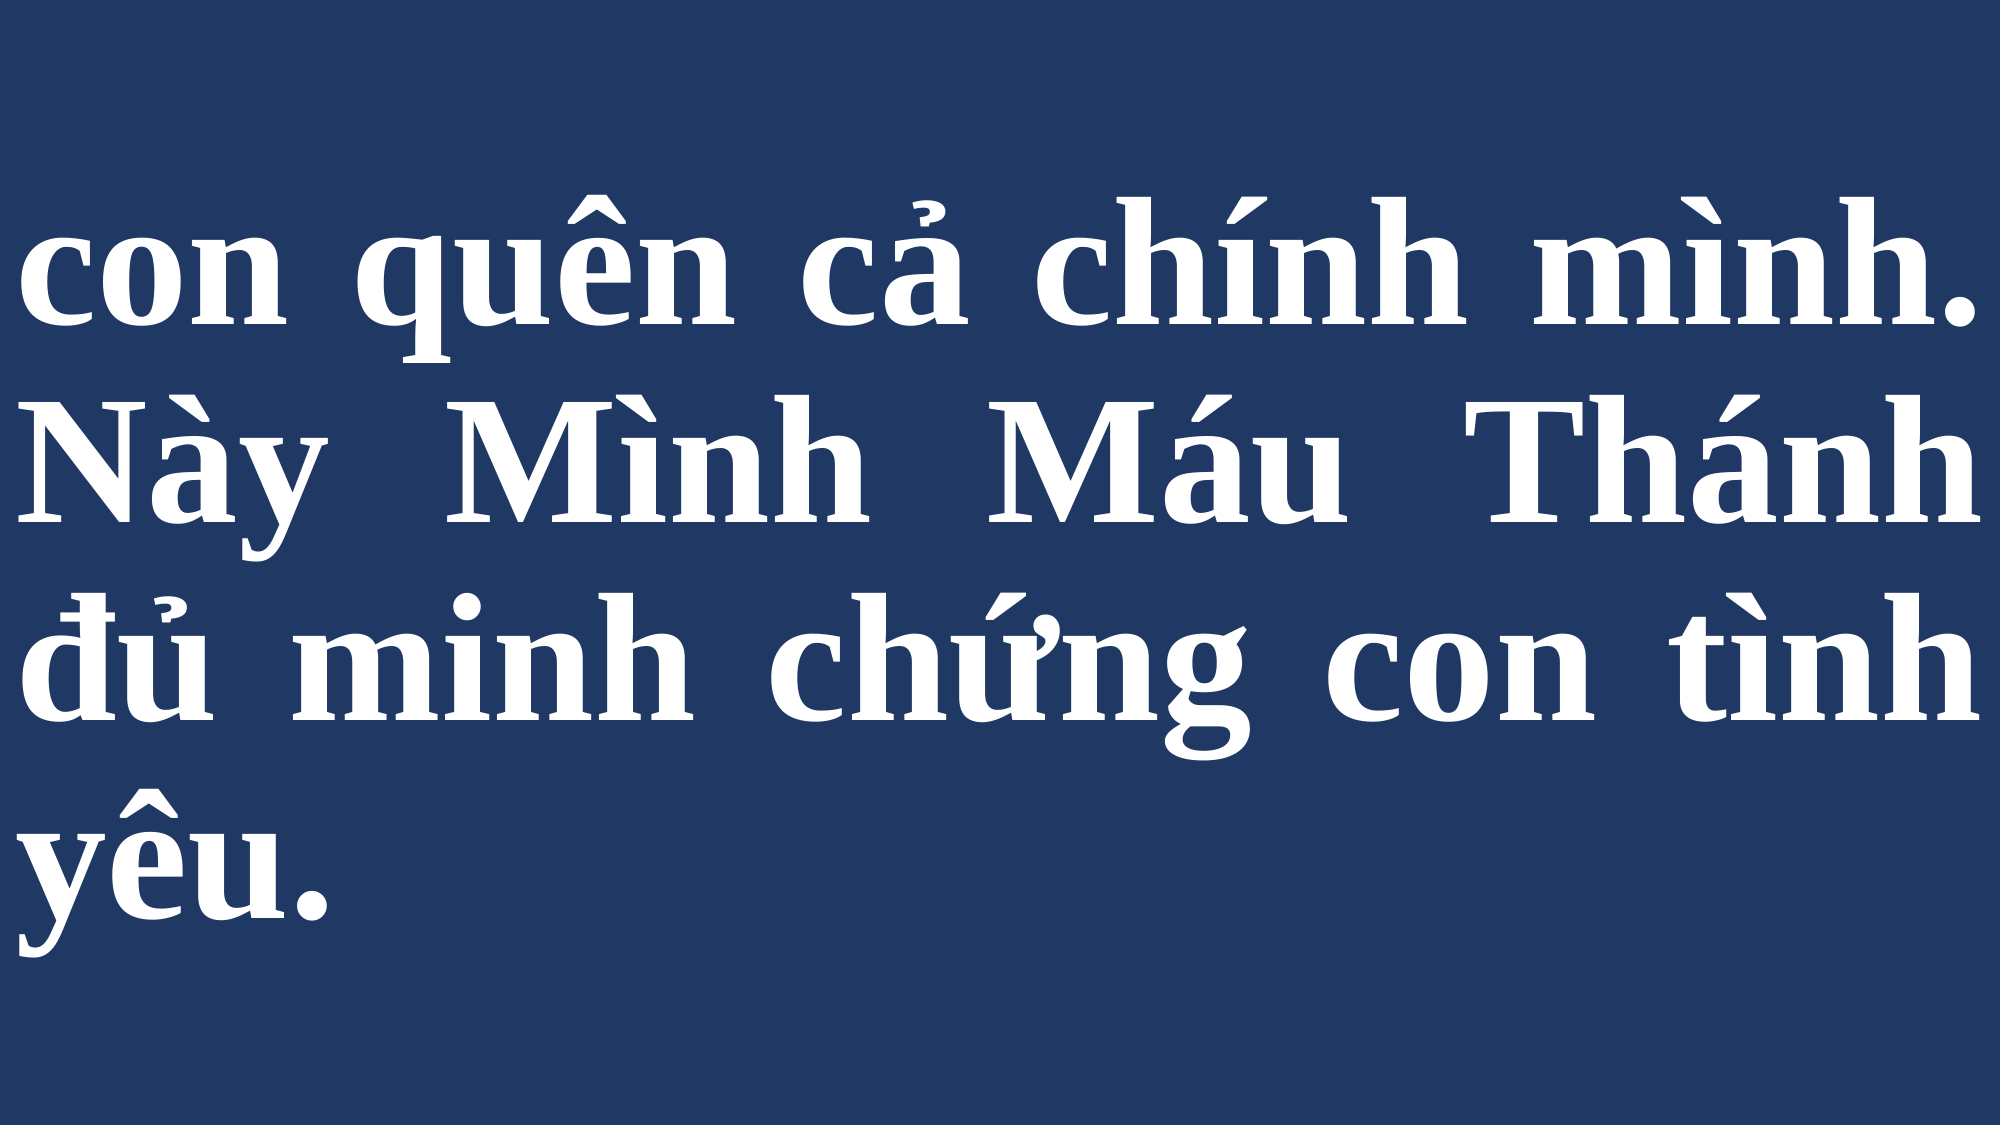

# con quên cả chính mình. Này Mình Máu Thánh đủ minh chứng con tình yêu.